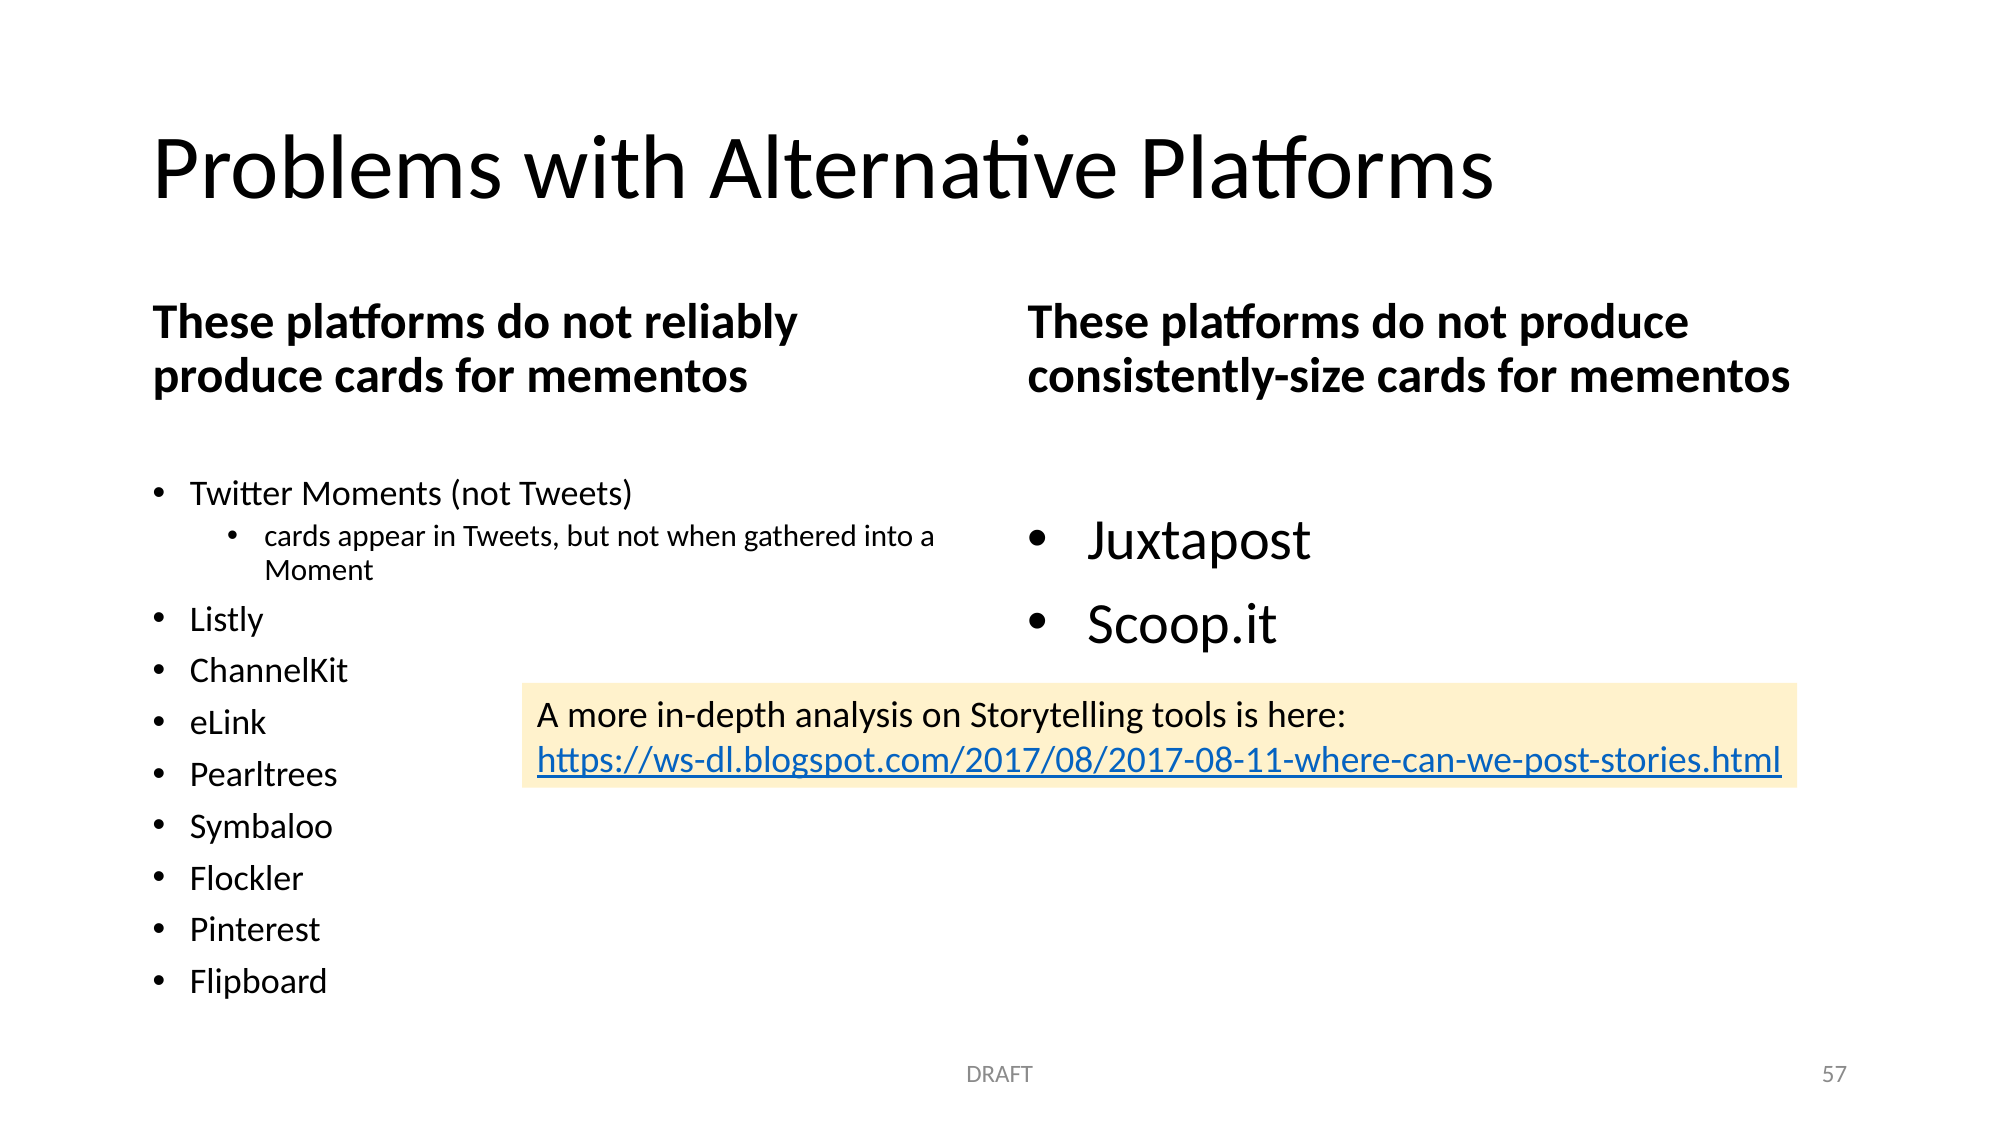

# Problems with Alternative Platforms
These platforms do not reliably produce cards for mementos
These platforms do not produce consistently-size cards for mementos

Twitter Moments (not Tweets)
cards appear in Tweets, but not when gathered into a Moment
Listly
ChannelKit
eLink
Pearltrees
Symbaloo
Flockler
Pinterest
Flipboard

Juxtapost
Scoop.it

A more in-depth analysis on Storytelling tools is here:
https://ws-dl.blogspot.com/2017/08/2017-08-11-where-can-we-post-stories.html
DRAFT
57